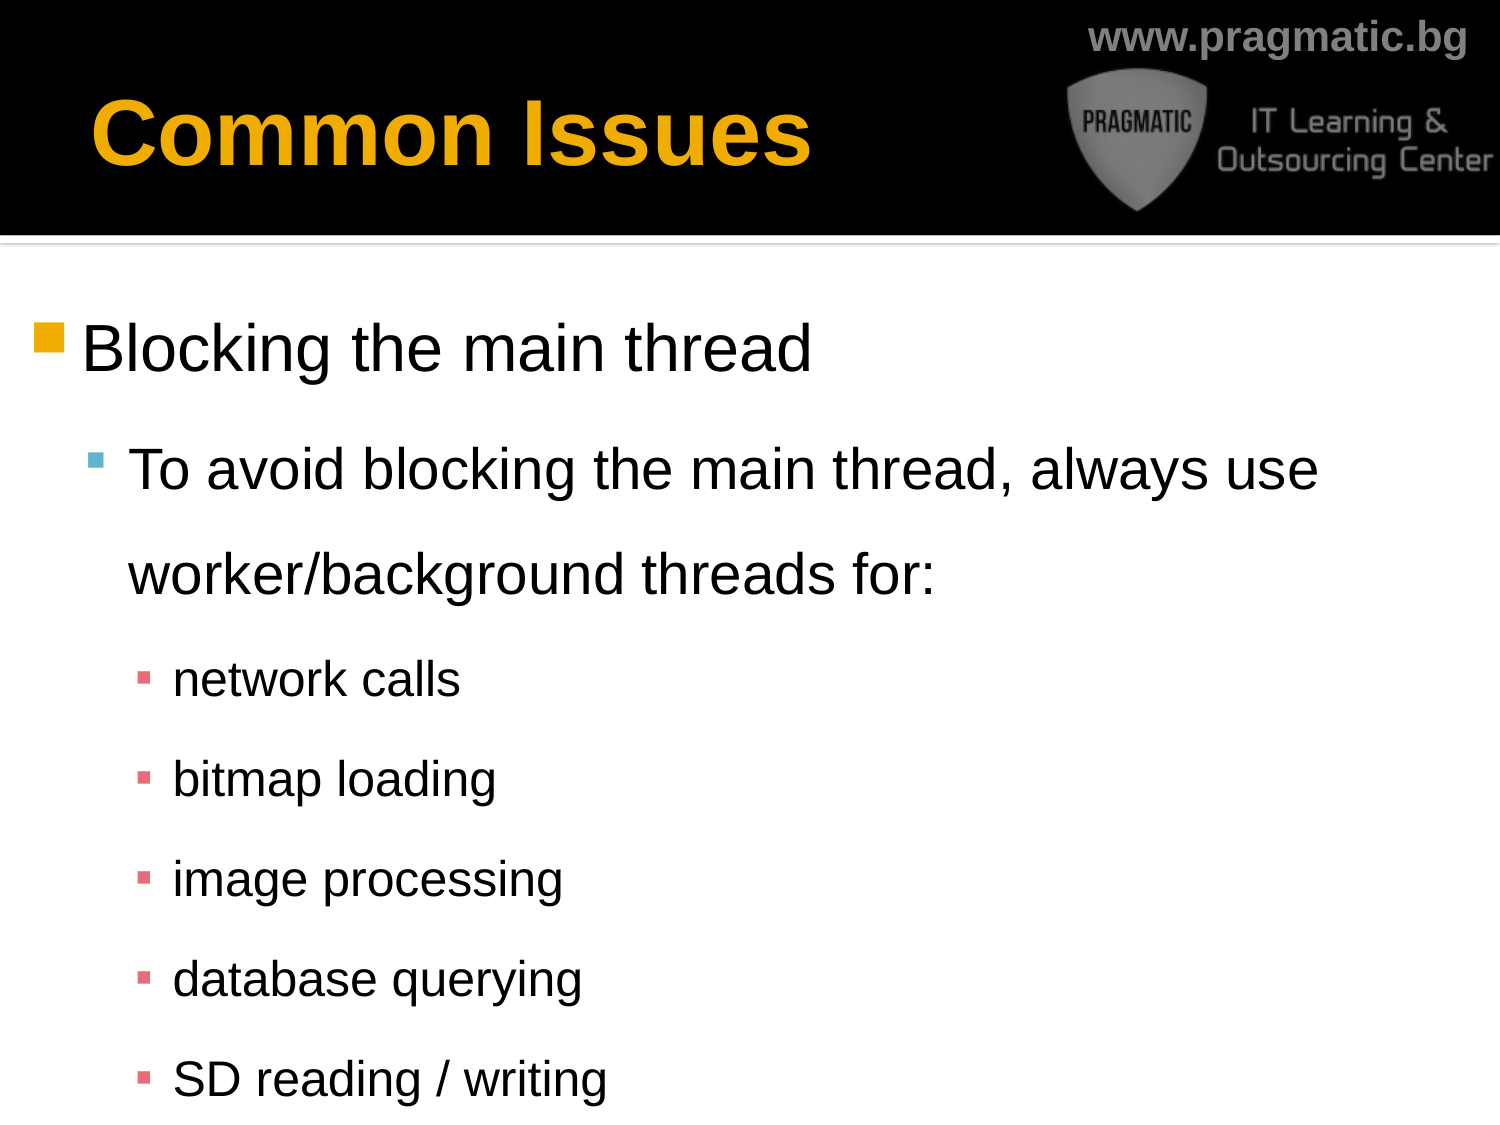

# Common Issues
Blocking the main thread
To avoid blocking the main thread, always use worker/background threads for:
network calls
bitmap loading
image processing
database querying
SD reading / writing